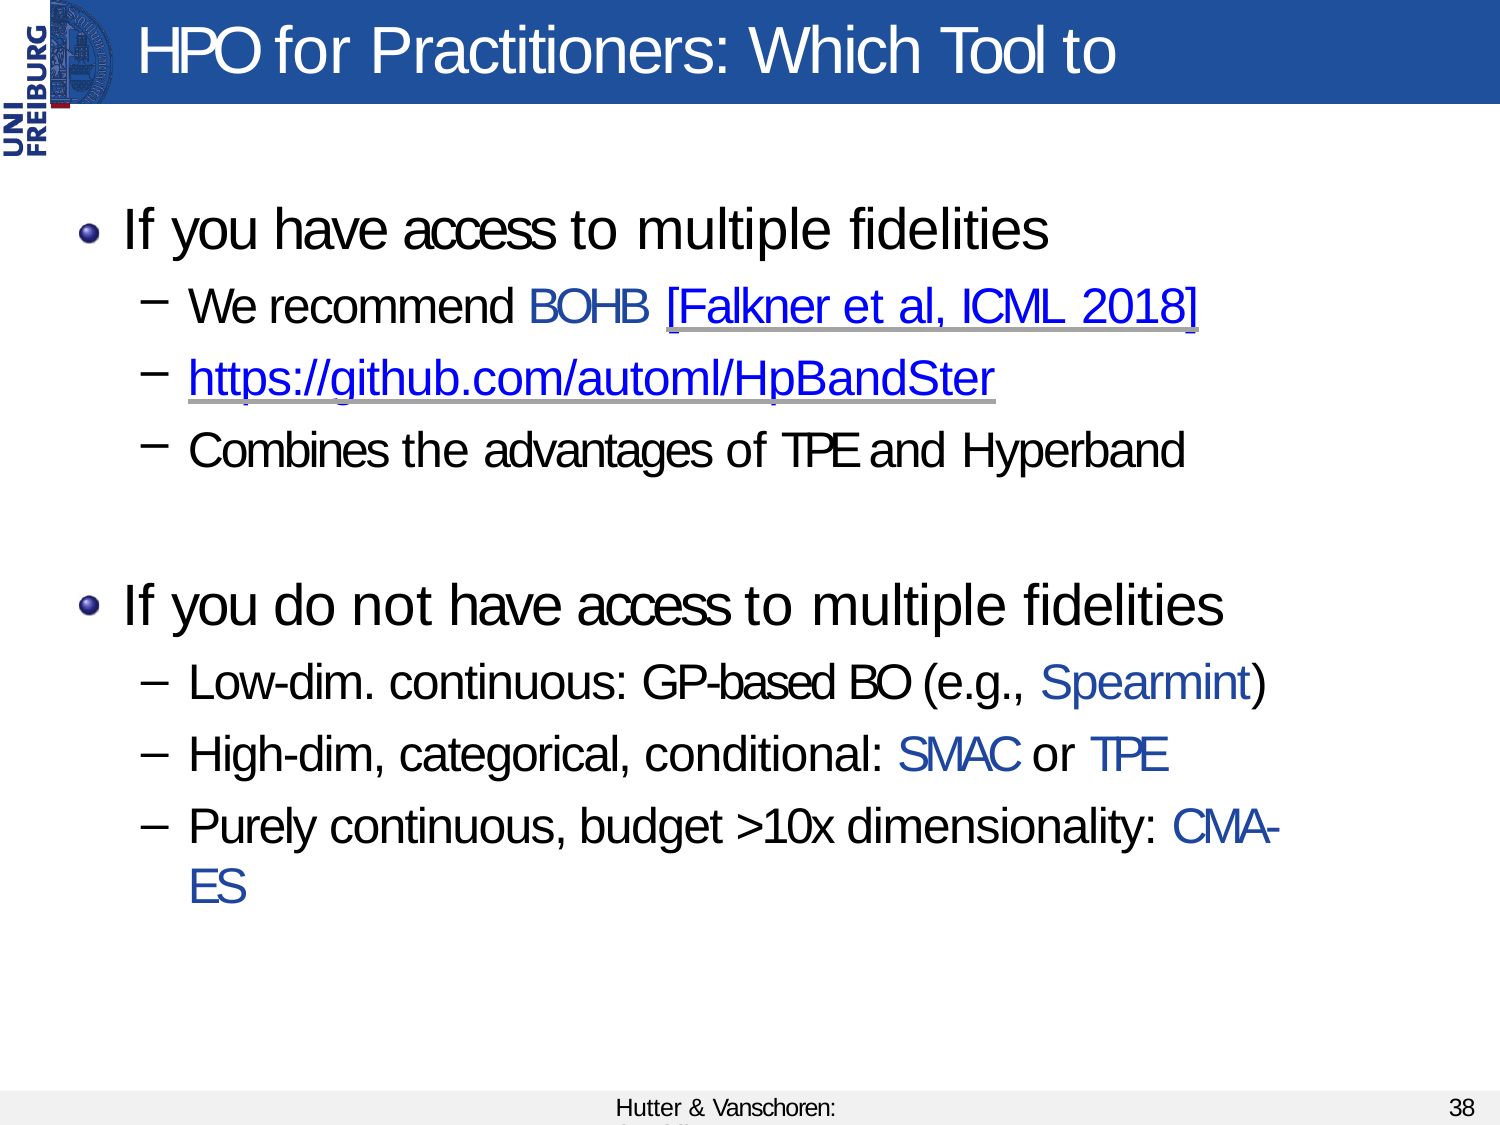

# HPO for Practitioners: Which Tool to Use?
If you have access to multiple fidelities
We recommend BOHB [Falkner et al, ICML 2018]
https://github.com/automl/HpBandSter
Combines the advantages of TPE and Hyperband

If you do not have access to multiple fidelities
Low-dim. continuous: GP-based BO (e.g., Spearmint)
High-dim, categorical, conditional: SMAC or TPE
Purely continuous, budget >10x dimensionality: CMA-ES

Hutter & Vanschoren: AutoML
38